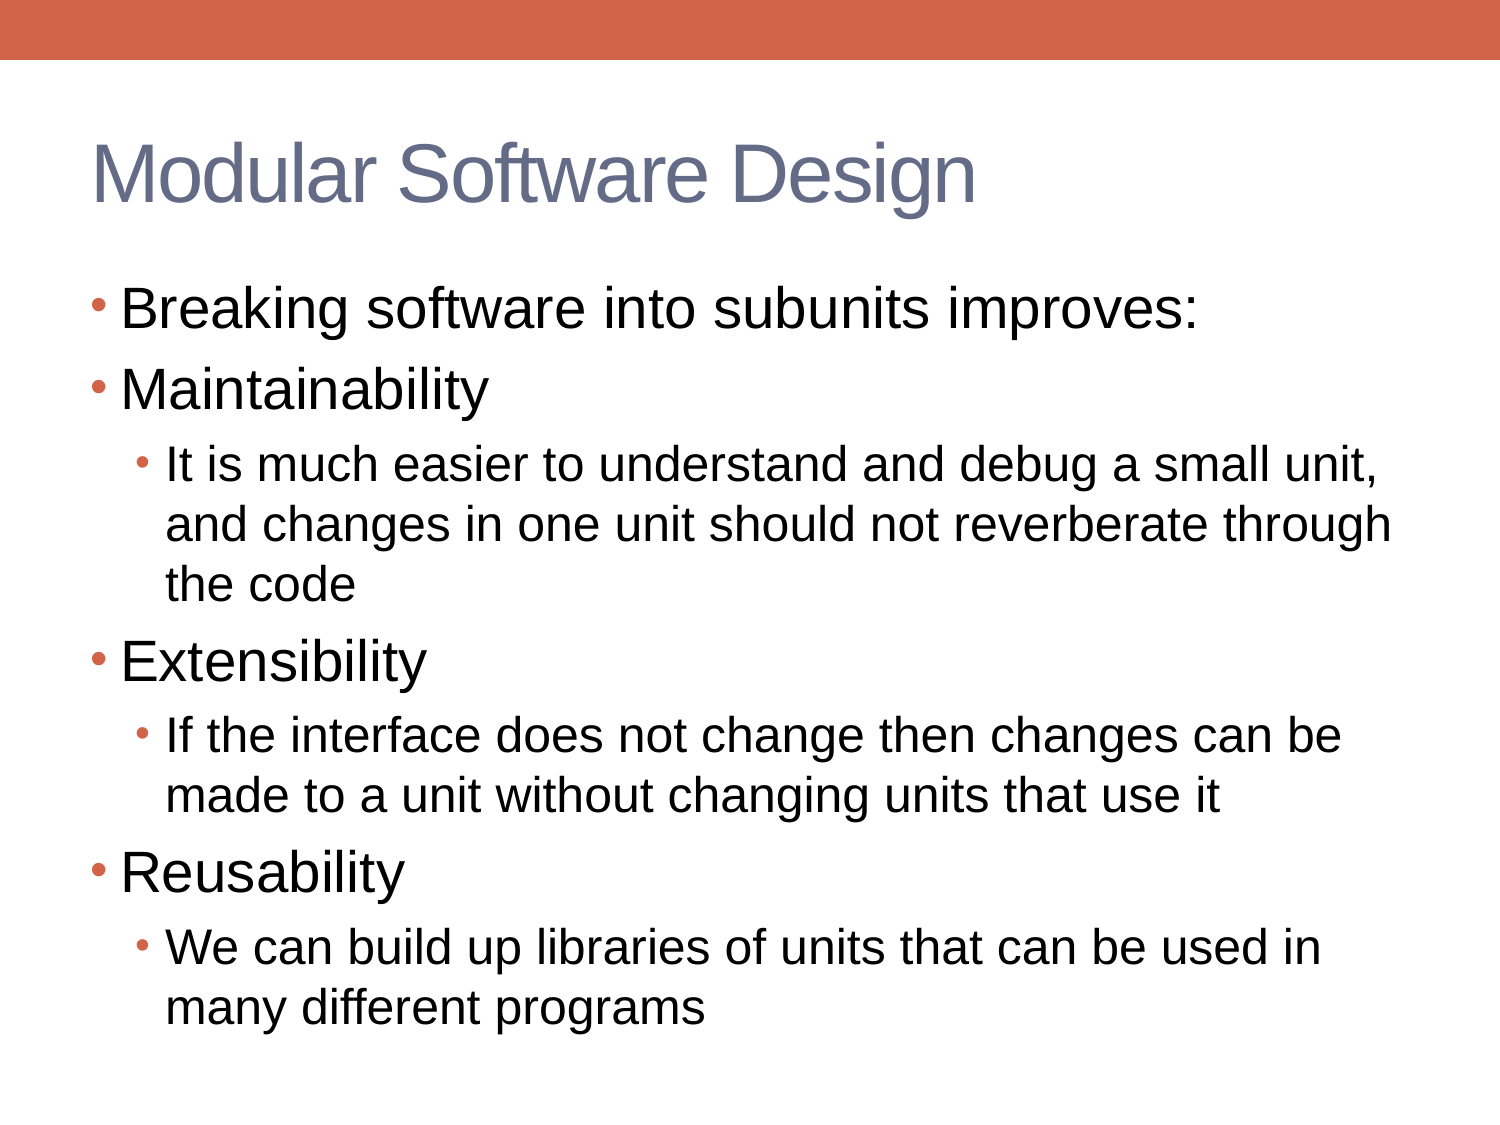

# Modular Software Design
Breaking software into subunits improves:
Maintainability
It is much easier to understand and debug a small unit, and changes in one unit should not reverberate through the code
Extensibility
If the interface does not change then changes can be made to a unit without changing units that use it
Reusability
We can build up libraries of units that can be used in many different programs